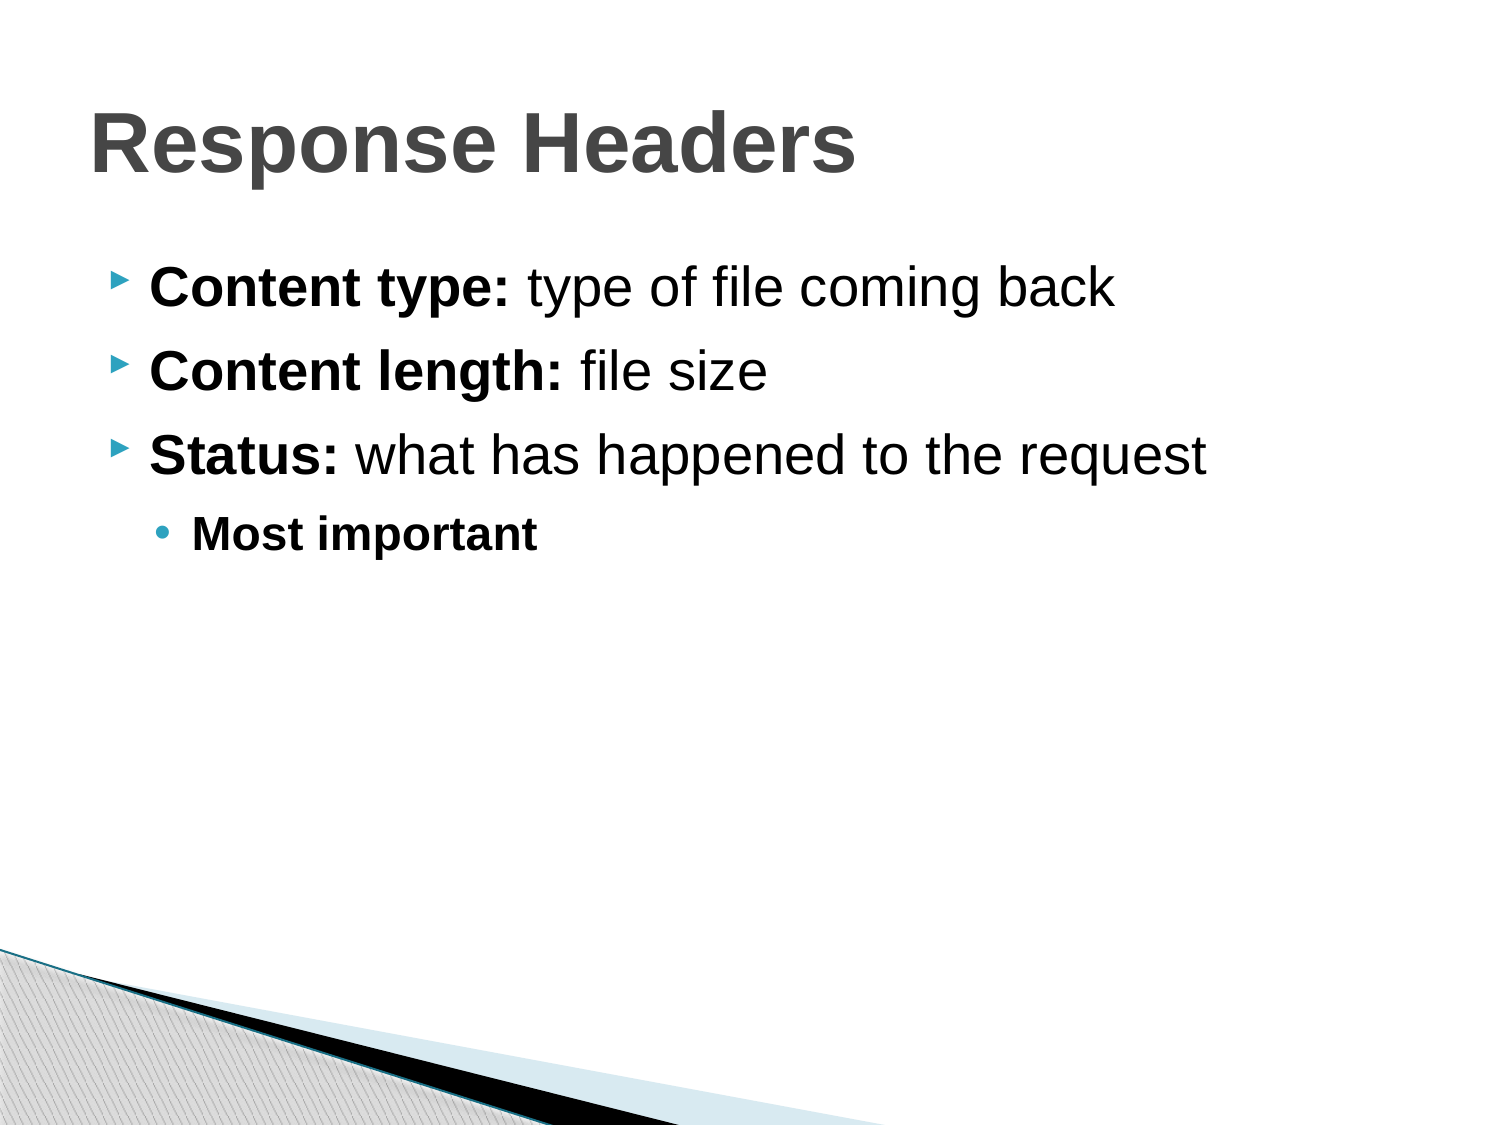

# Response Headers
Content type: type of file coming back
Content length: file size
Status: what has happened to the request
Most important